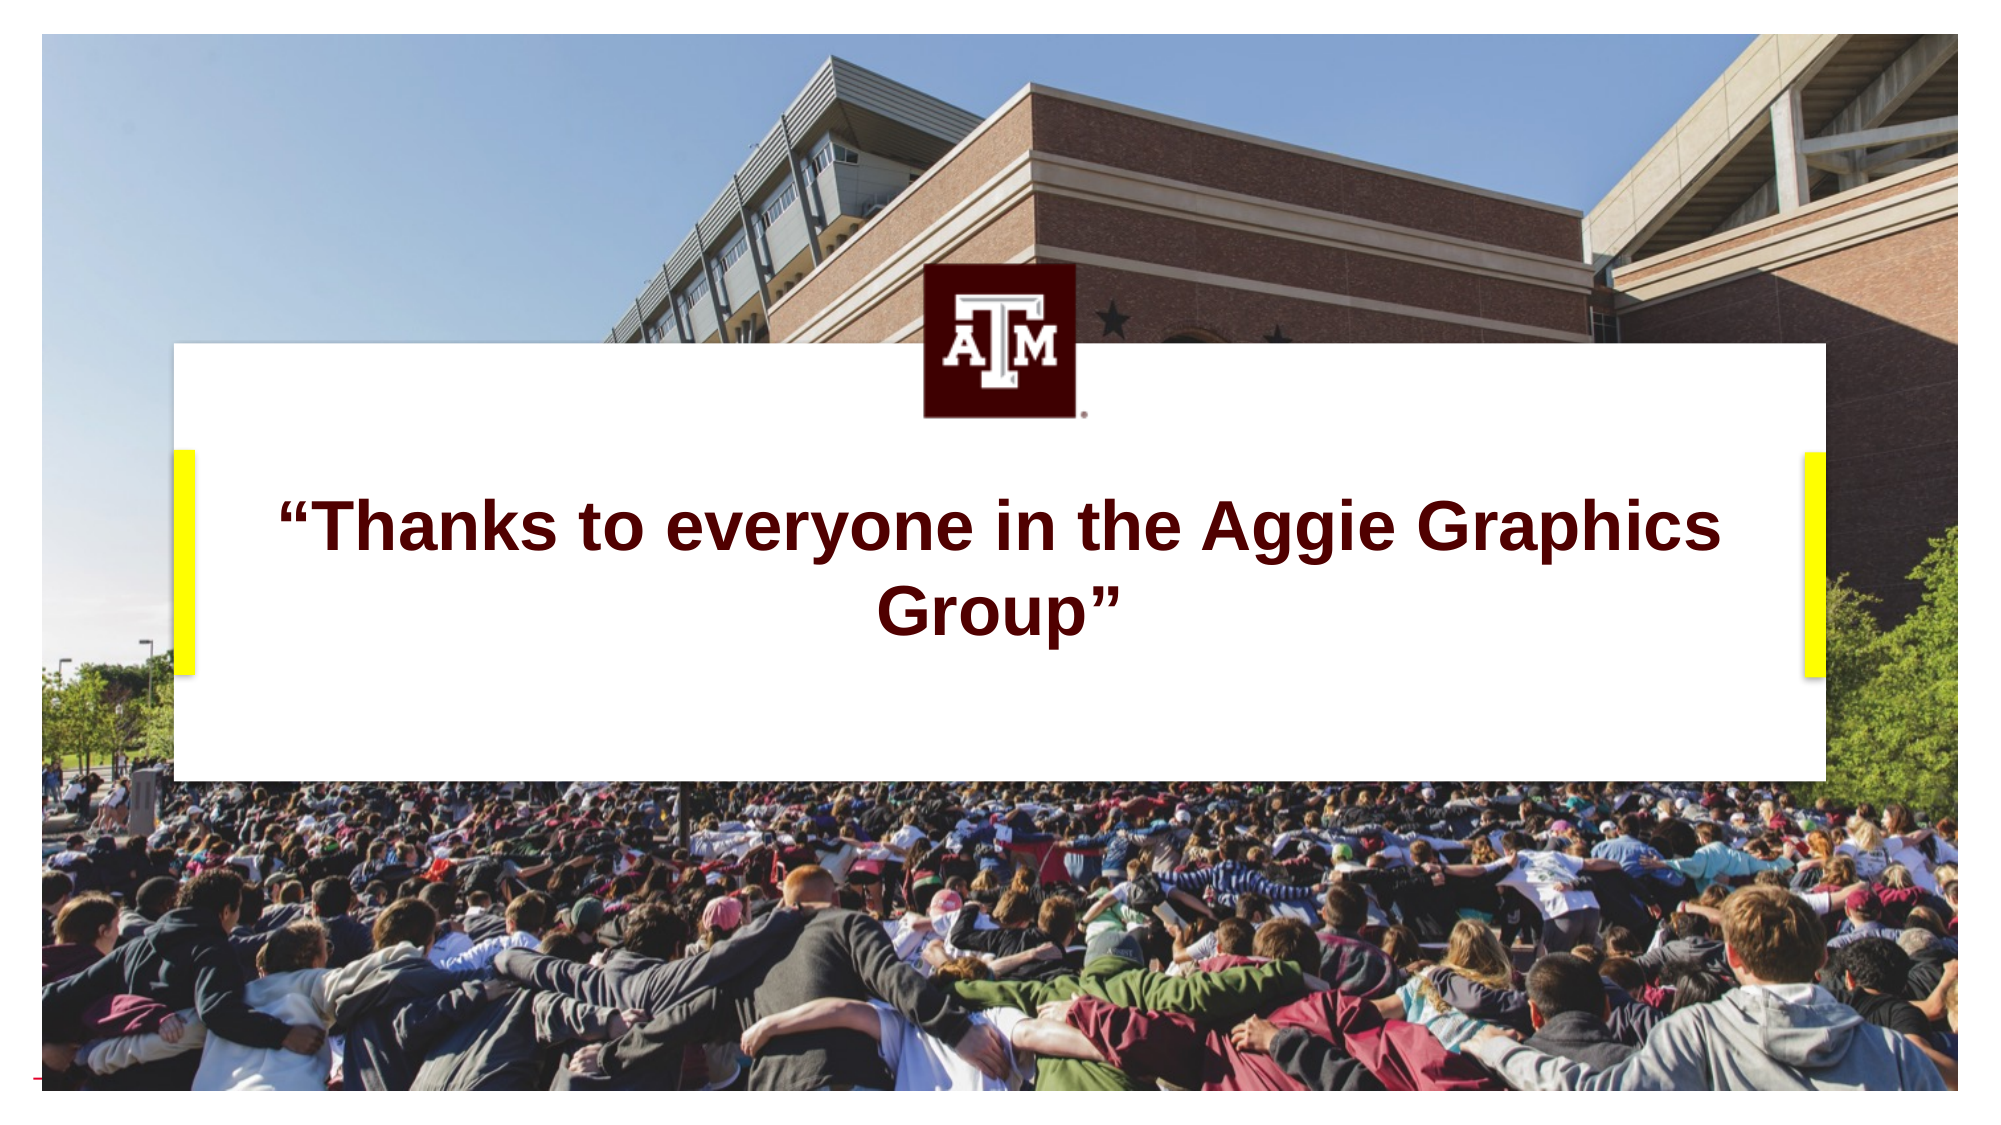

# “Thanks to everyone in the Aggie Graphics Group”